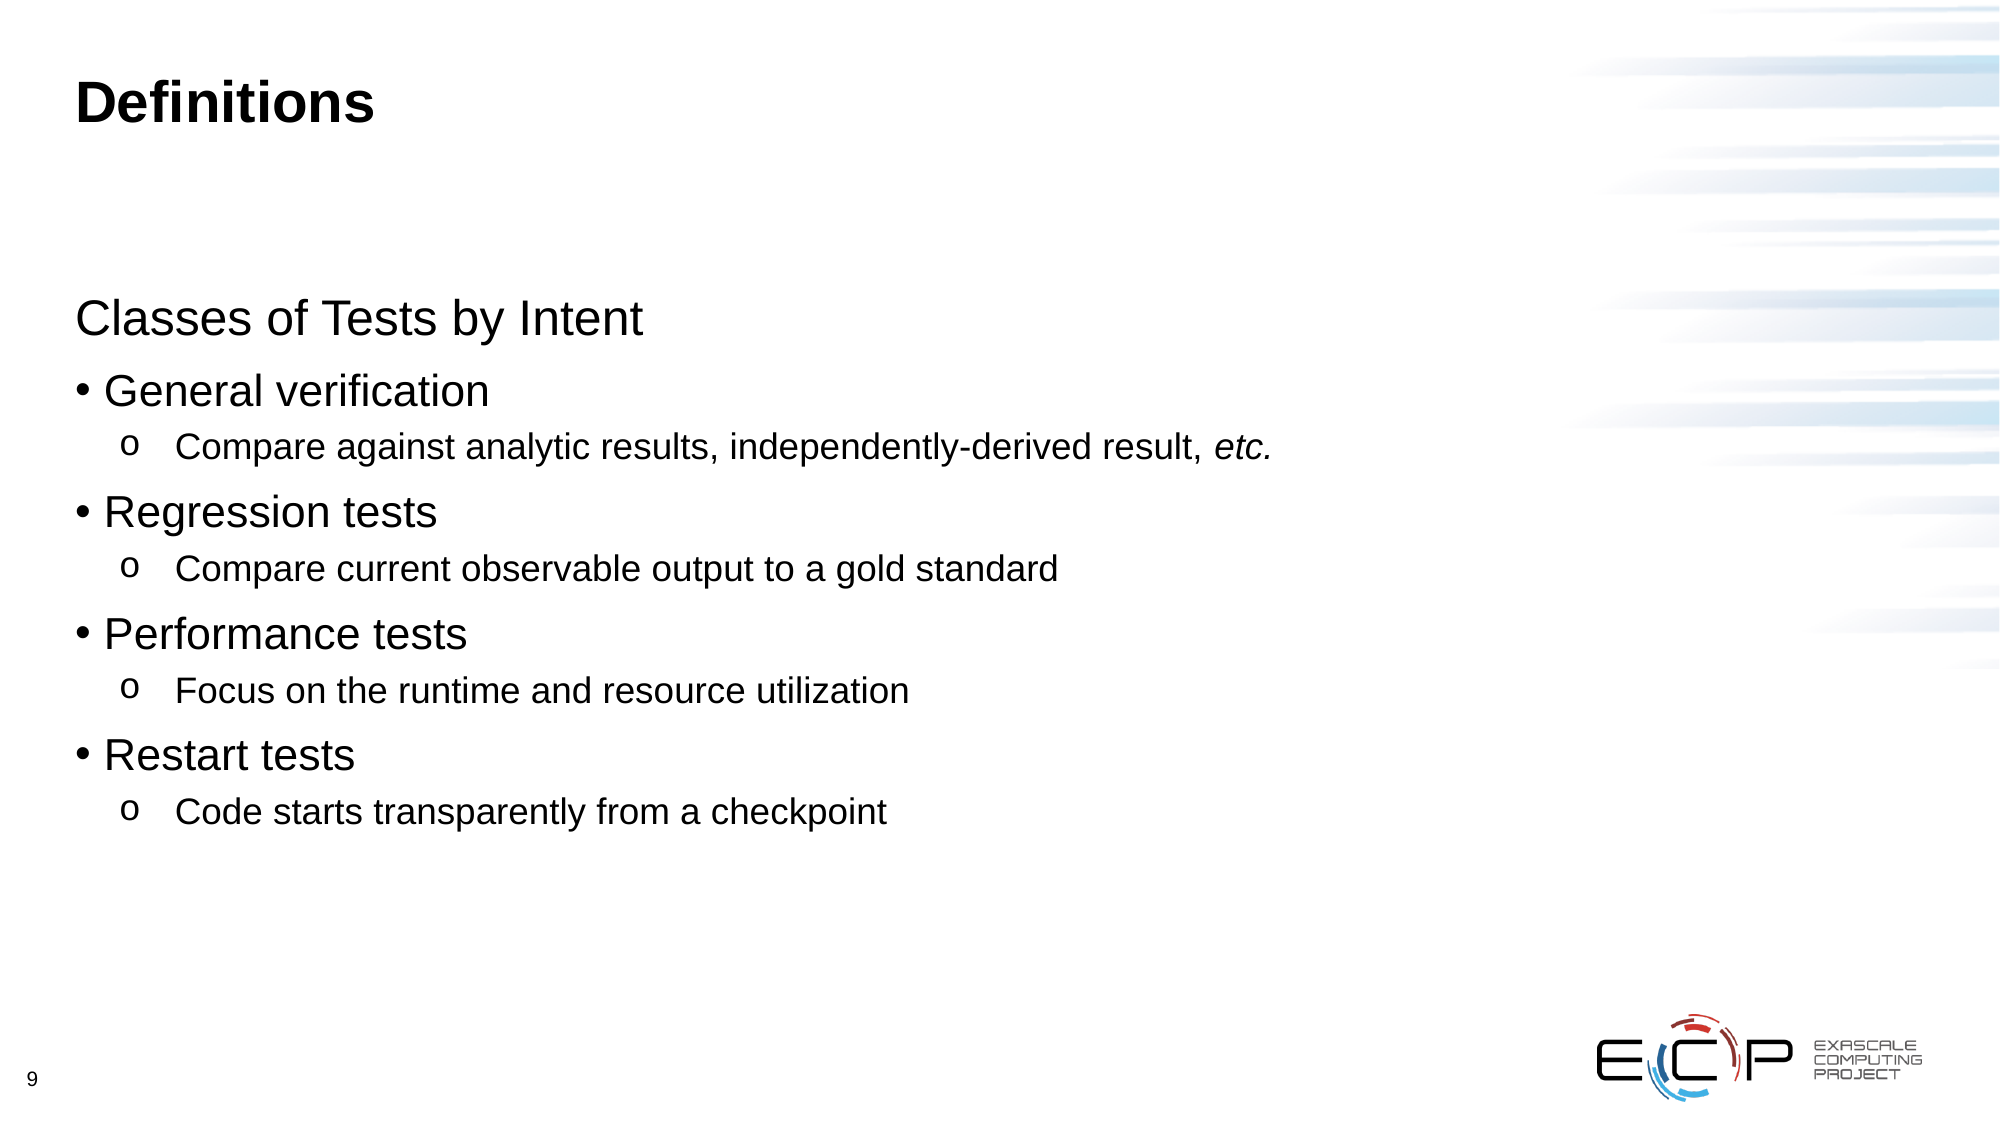

# Definitions
Classes of Tests by Intent
General verification
Compare against analytic results, independently-derived result, etc.
Regression tests
Compare current observable output to a gold standard
Performance tests
Focus on the runtime and resource utilization
Restart tests
Code starts transparently from a checkpoint